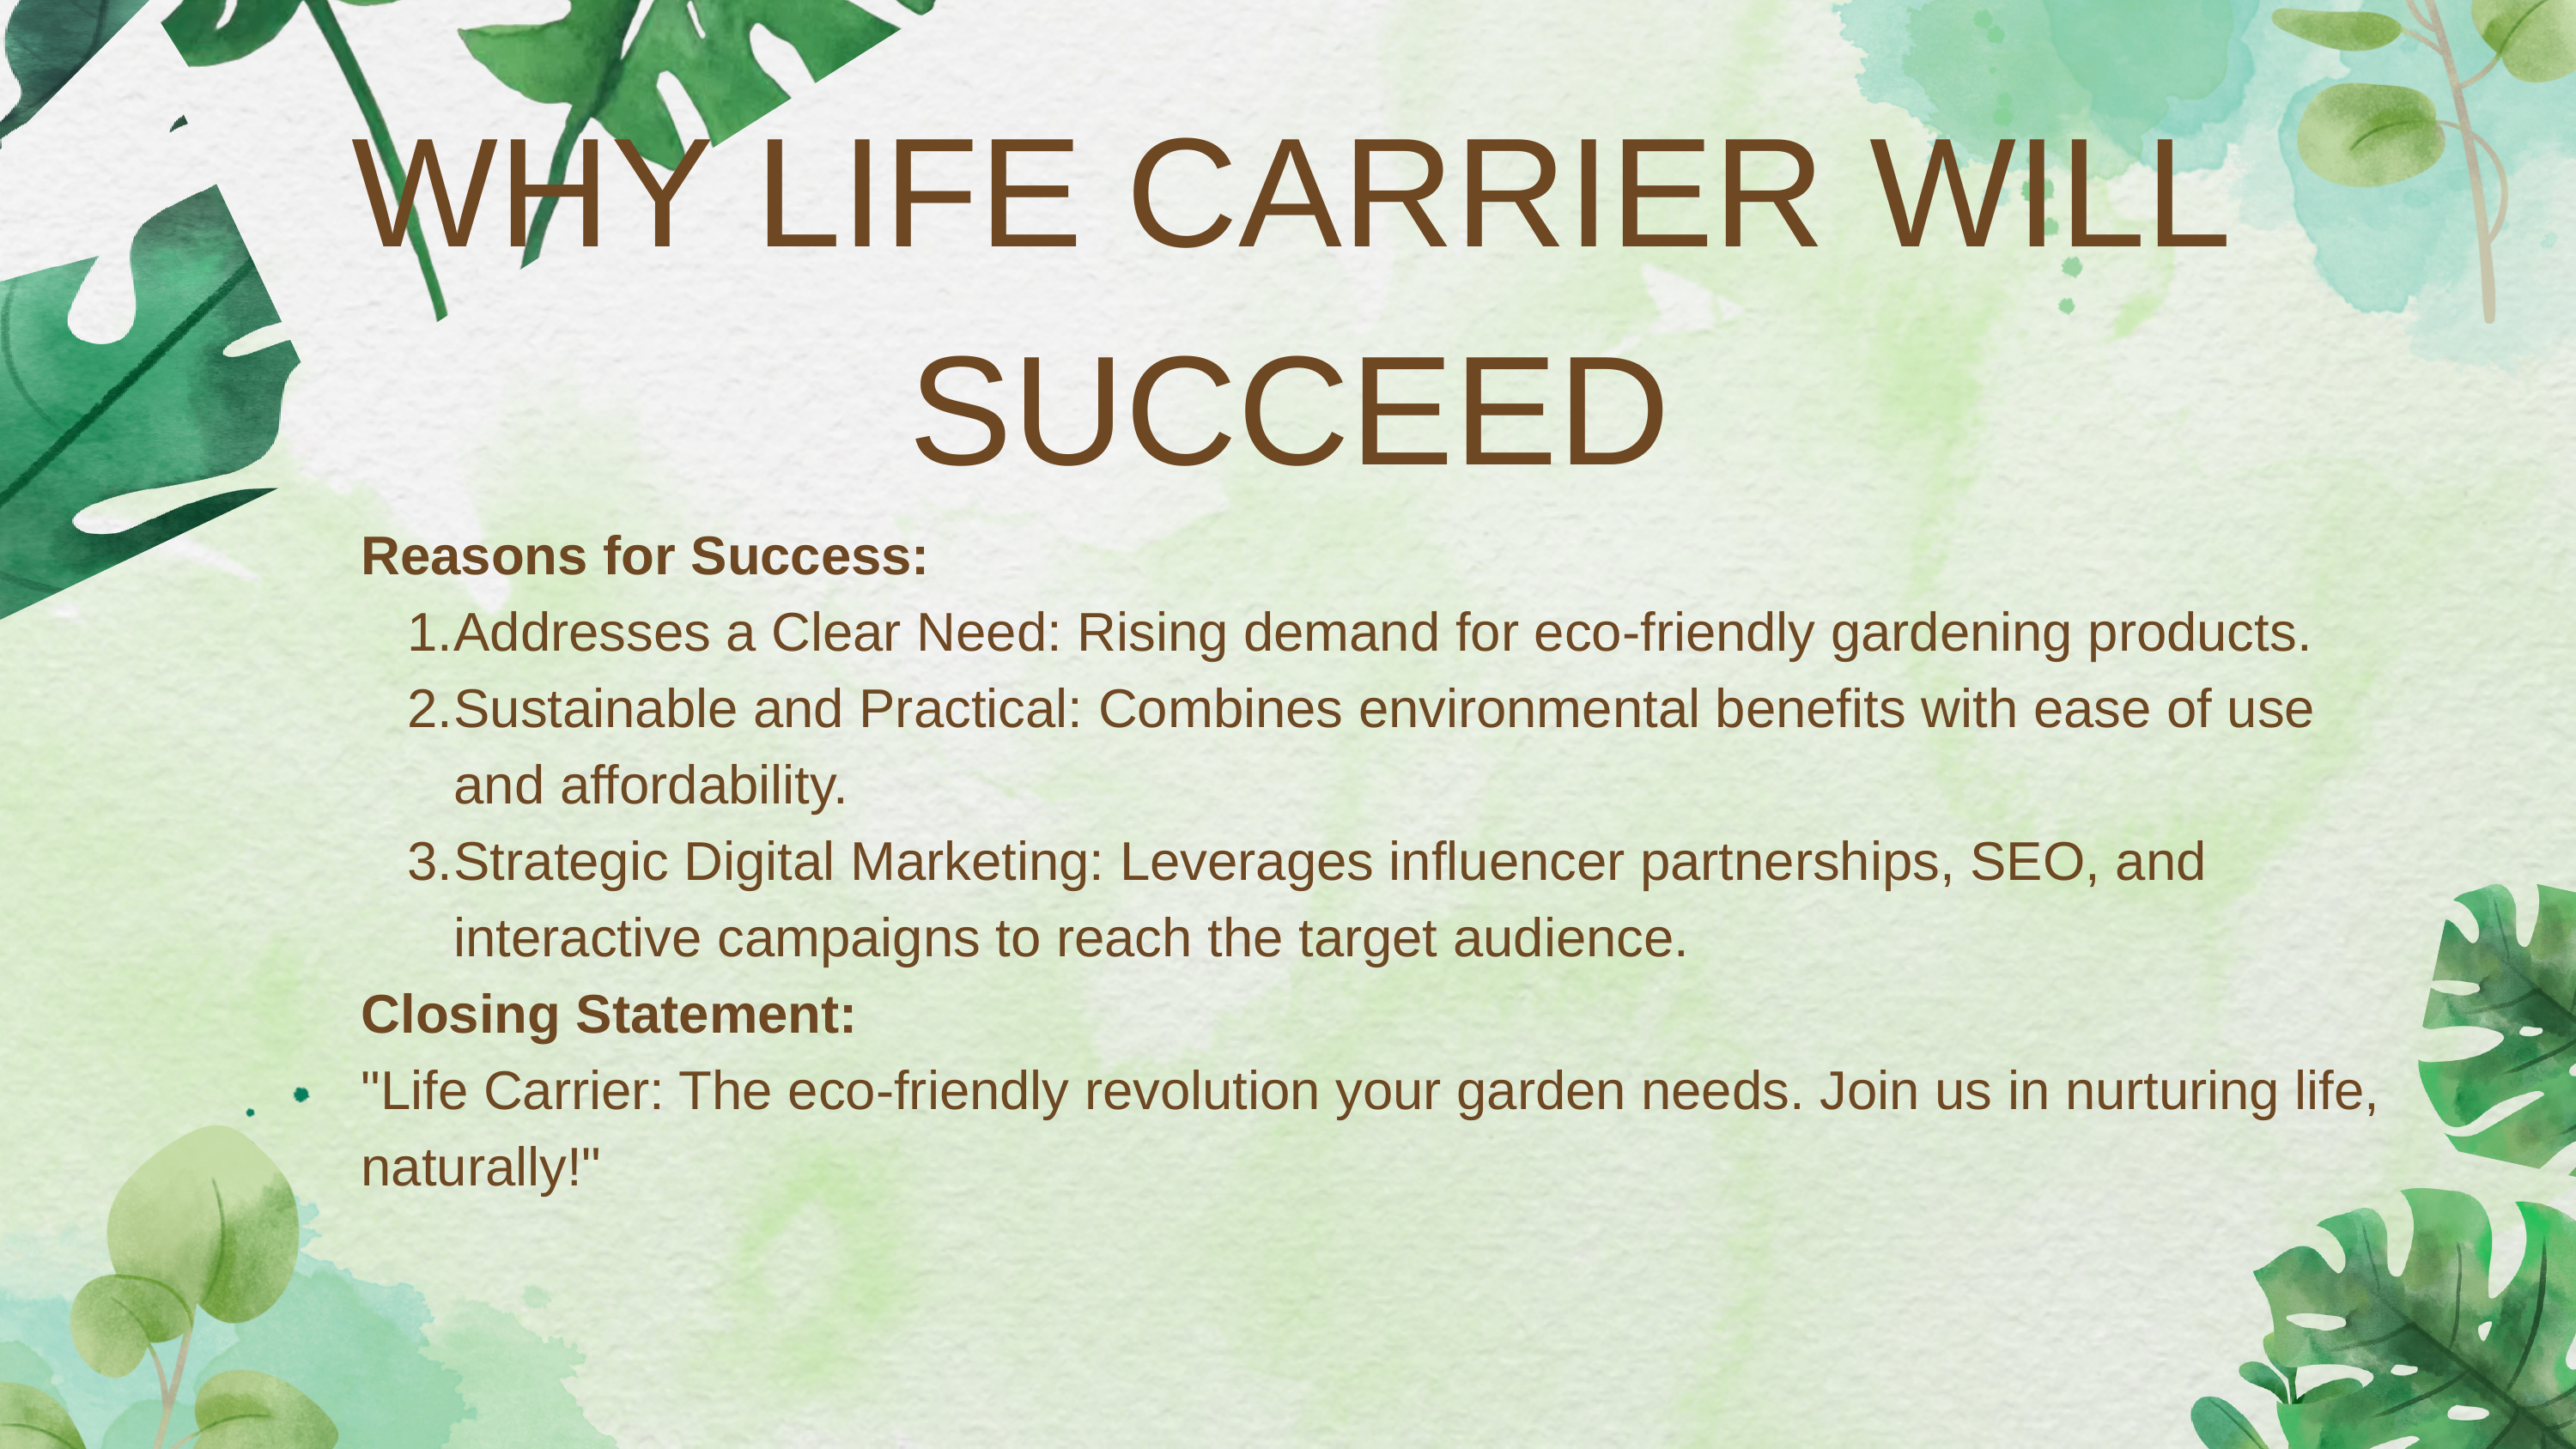

WHY LIFE CARRIER WILL SUCCEED

Reasons for Success:
Addresses a Clear Need: Rising demand for eco-friendly gardening products.
Sustainable and Practical: Combines environmental benefits with ease of use and affordability.
Strategic Digital Marketing: Leverages influencer partnerships, SEO, and interactive campaigns to reach the target audience.
Closing Statement:
"Life Carrier: The eco-friendly revolution your garden needs. Join us in nurturing life, naturally!"